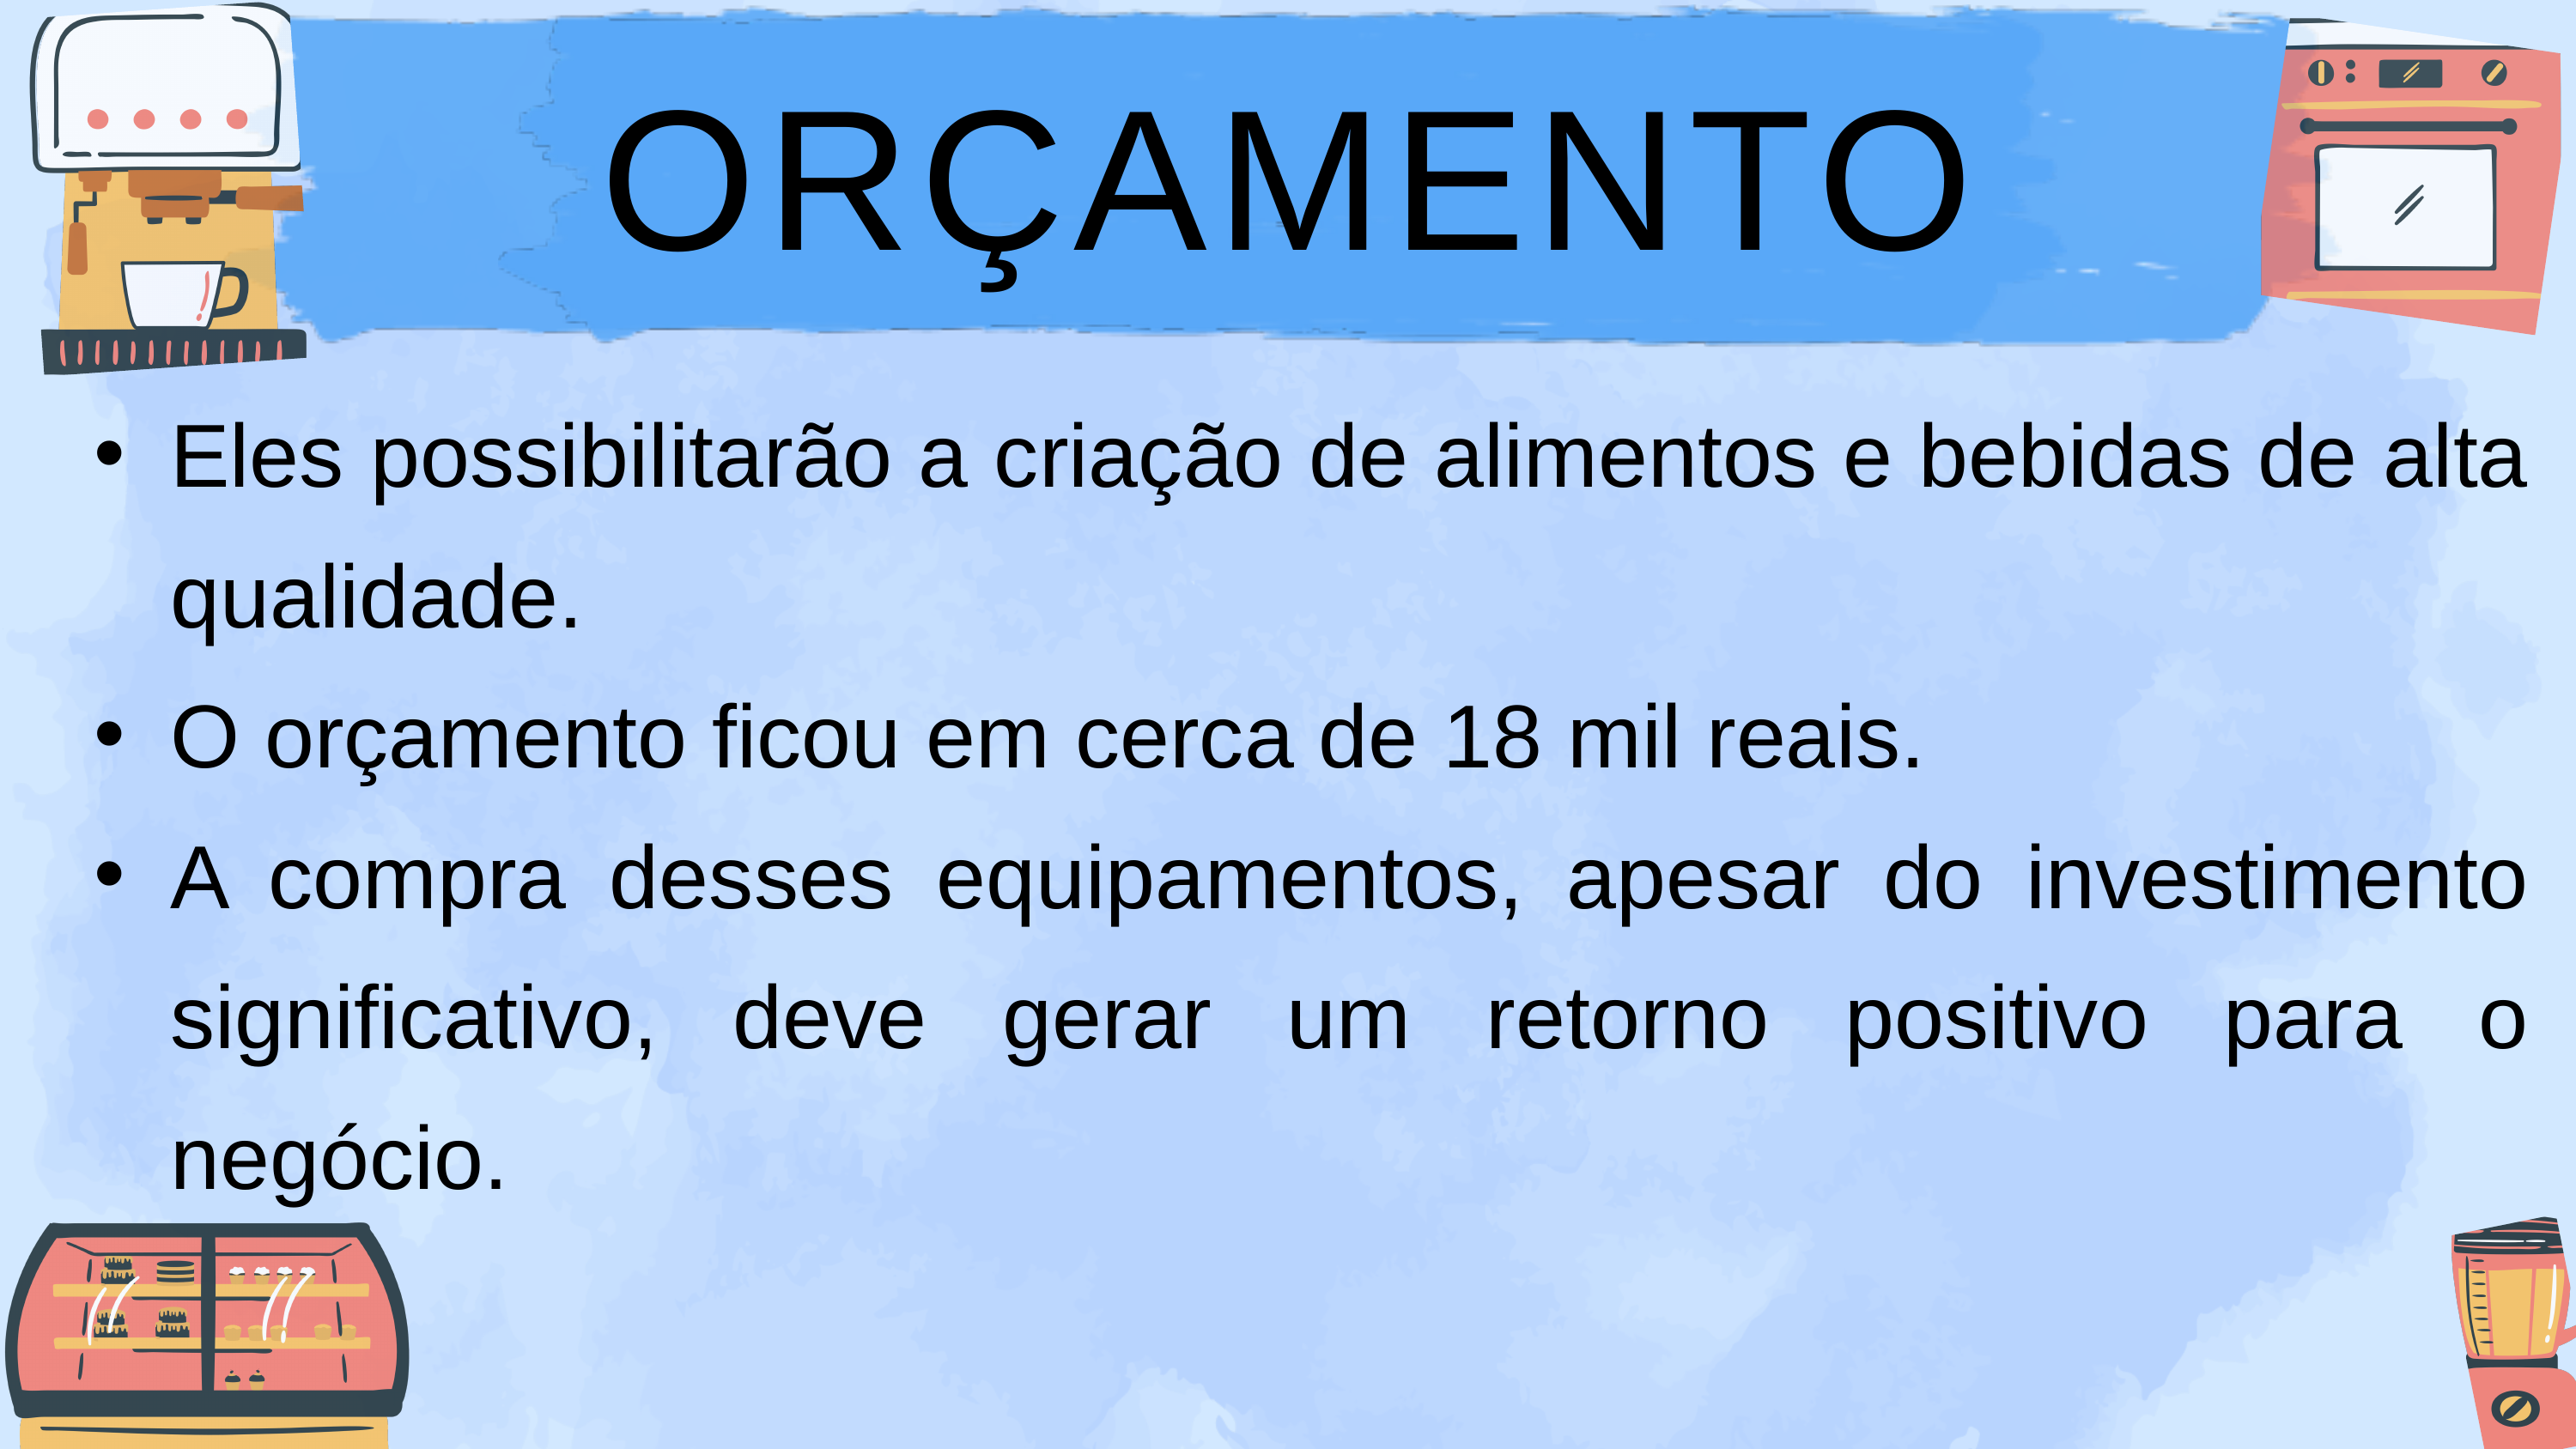

ORÇAMENTO
Eles possibilitarão a criação de alimentos e bebidas de alta qualidade.
O orçamento ficou em cerca de 18 mil reais.
A compra desses equipamentos, apesar do investimento significativo, deve gerar um retorno positivo para o negócio.